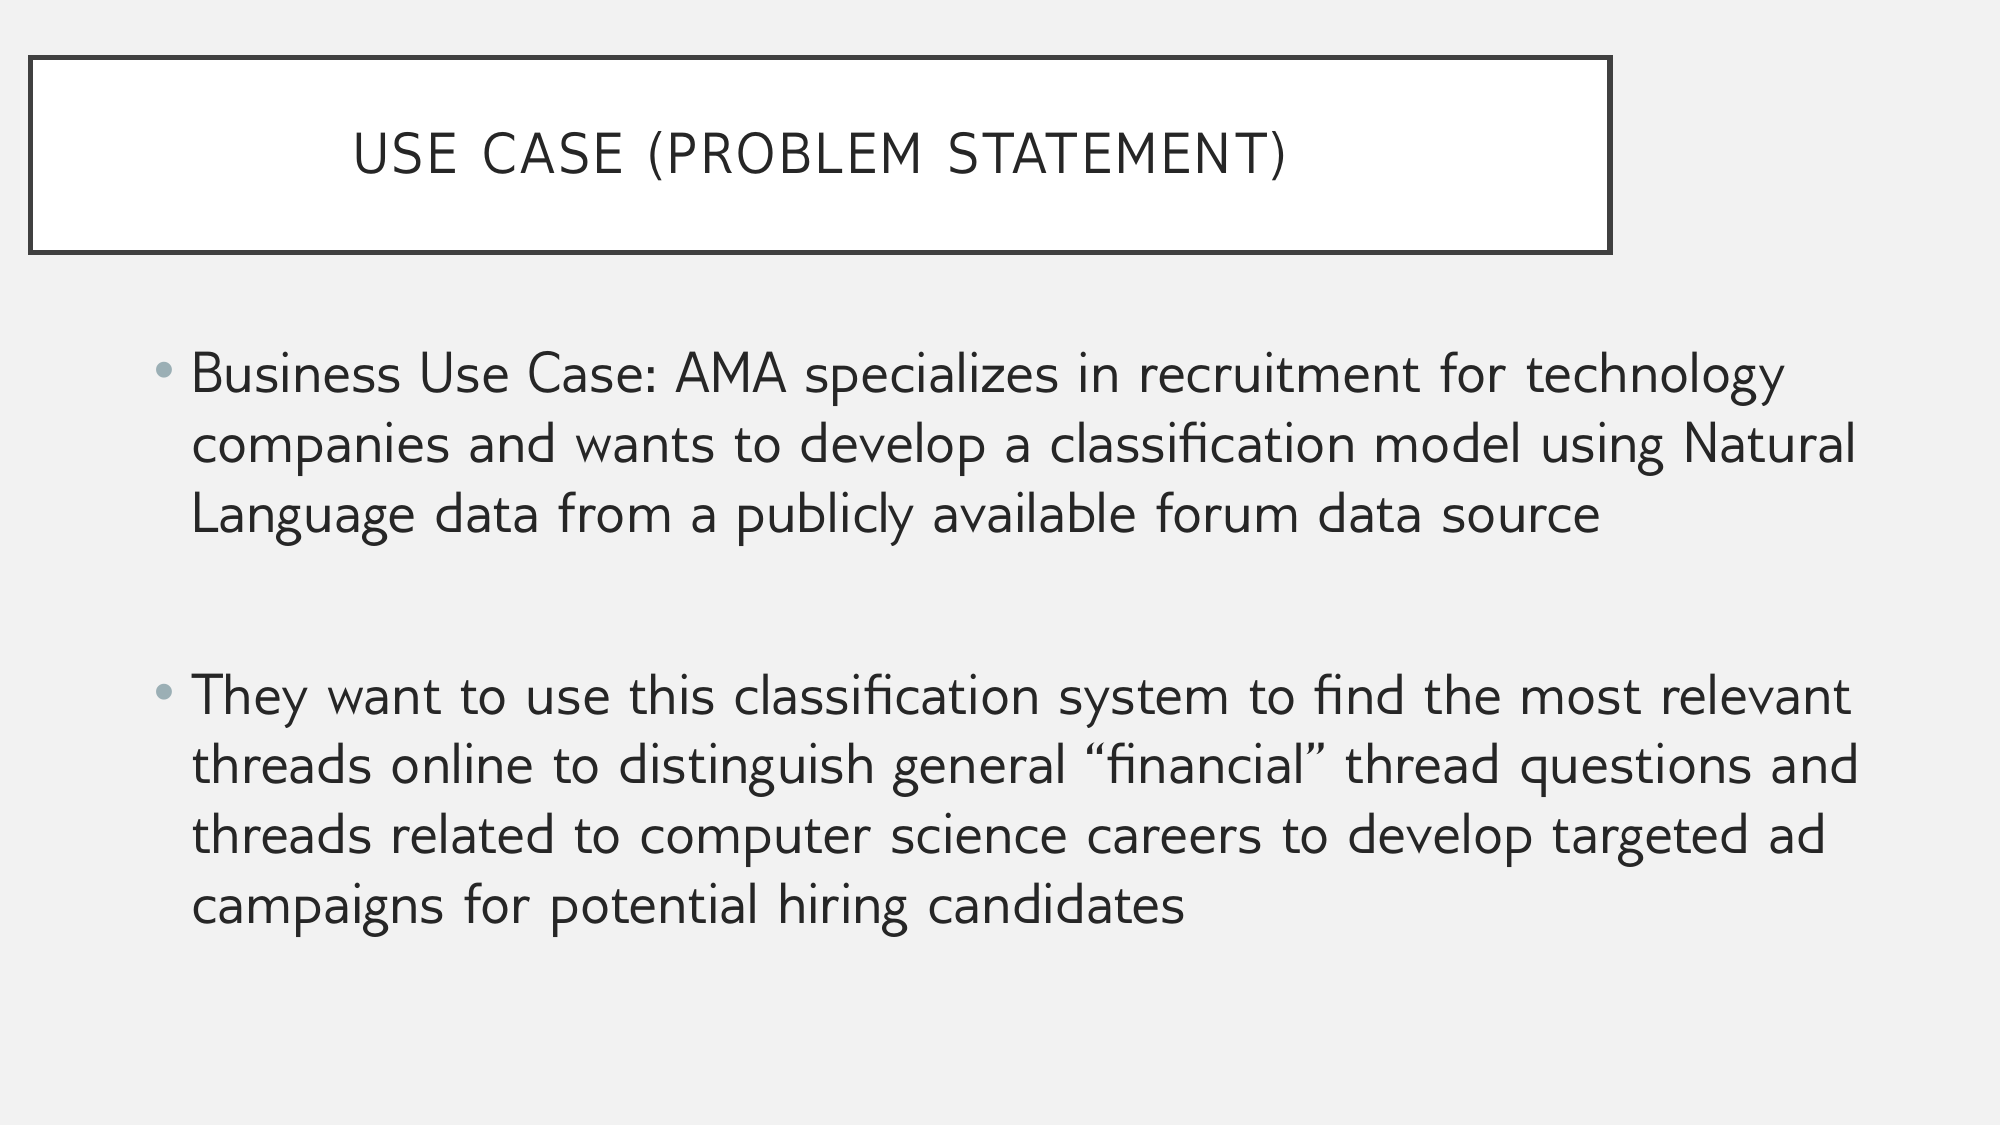

# USE Case (problem Statement)
Business Use Case: AMA specializes in recruitment for technology companies and wants to develop a classification model using Natural Language data from a publicly available forum data source

They want to use this classification system to find the most relevant threads online to distinguish general “financial” thread questions and threads related to computer science careers to develop targeted ad campaigns for potential hiring candidates